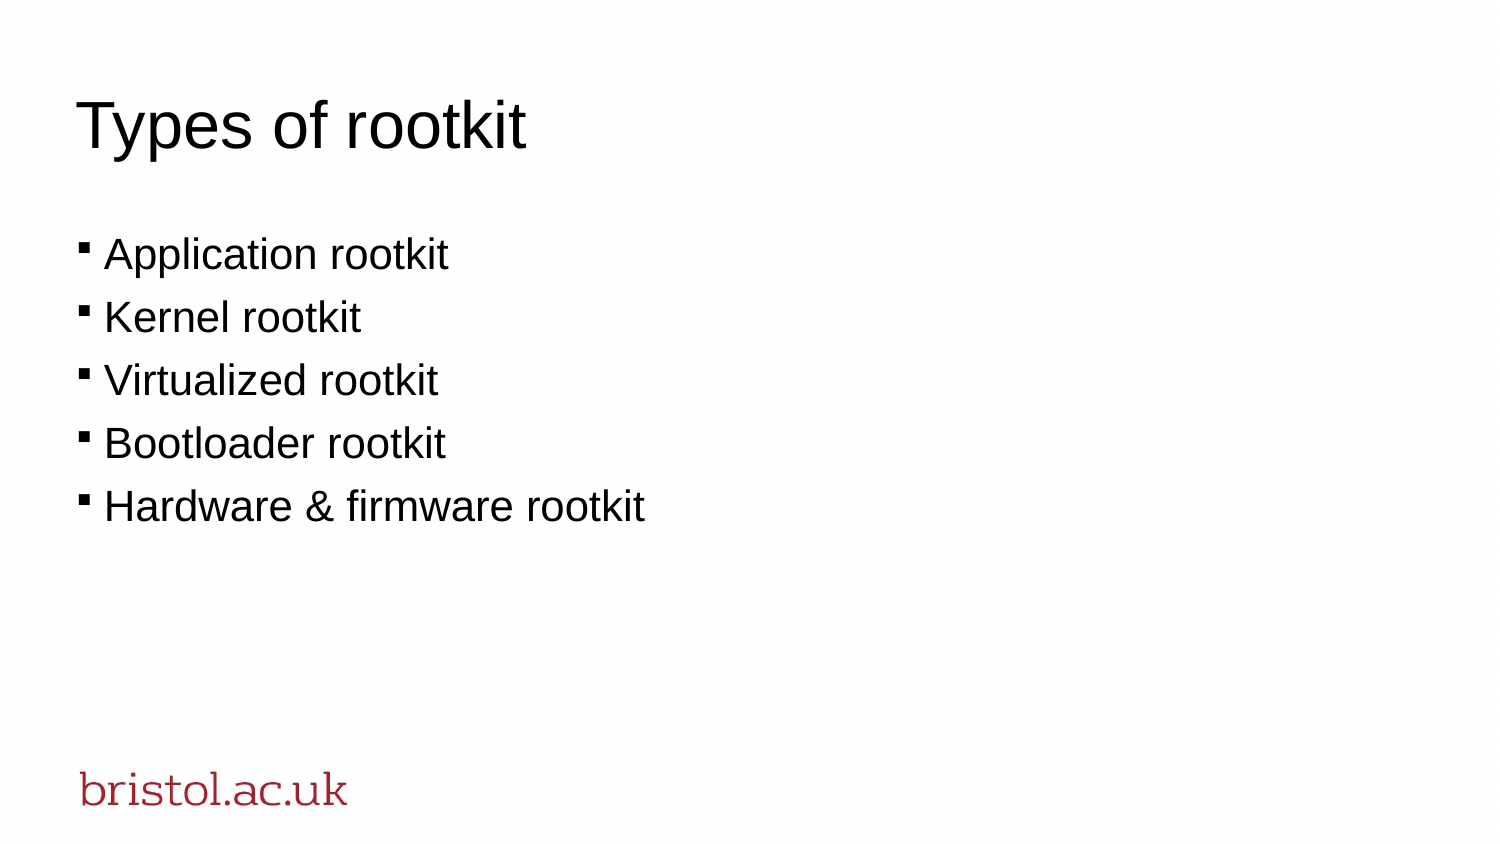

# Types of rootkit
Application rootkit
Kernel rootkit
Virtualized rootkit
Bootloader rootkit
Hardware & firmware rootkit